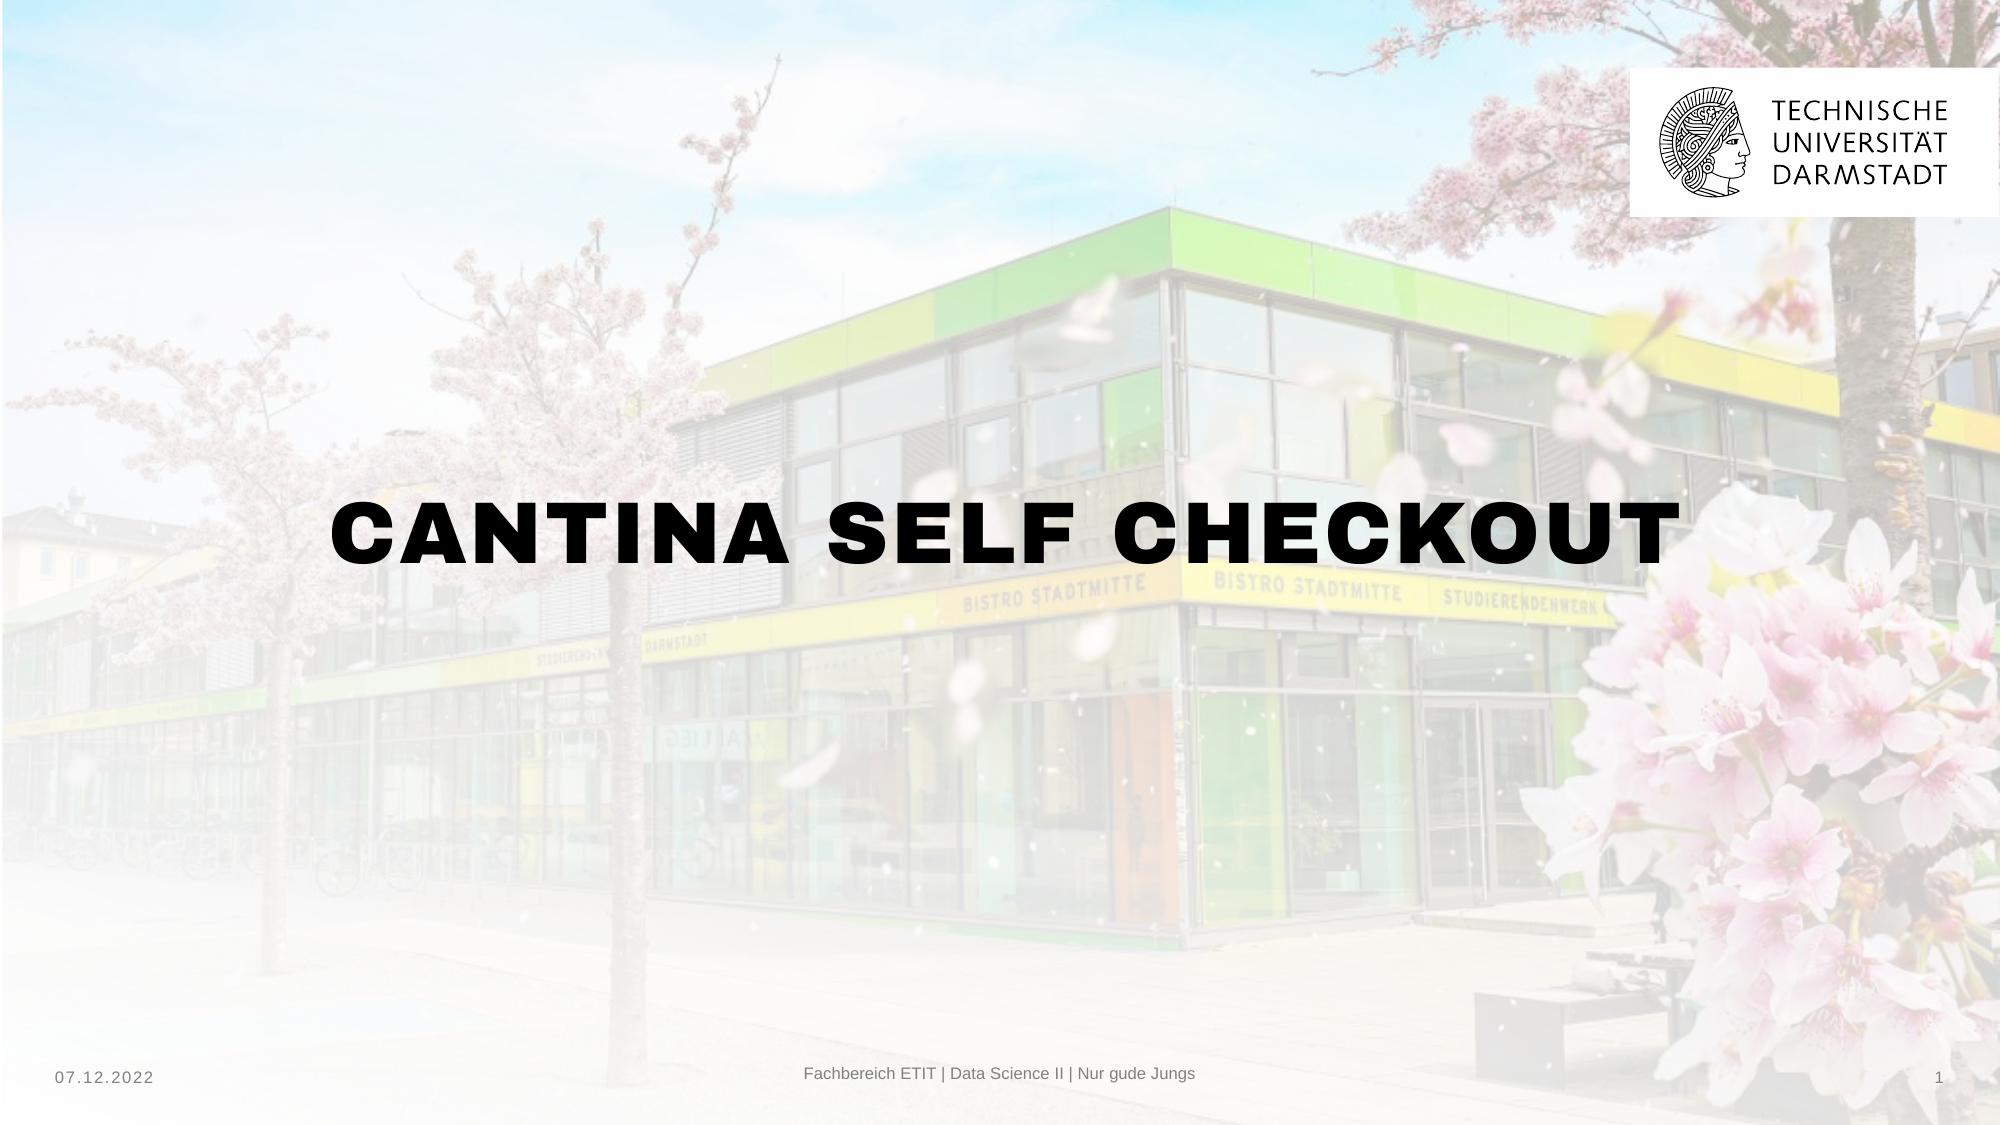

Cantina Self checkout
Fachbereich ETIT | Data Science II | Nur gude Jungs
07.12.2022
1